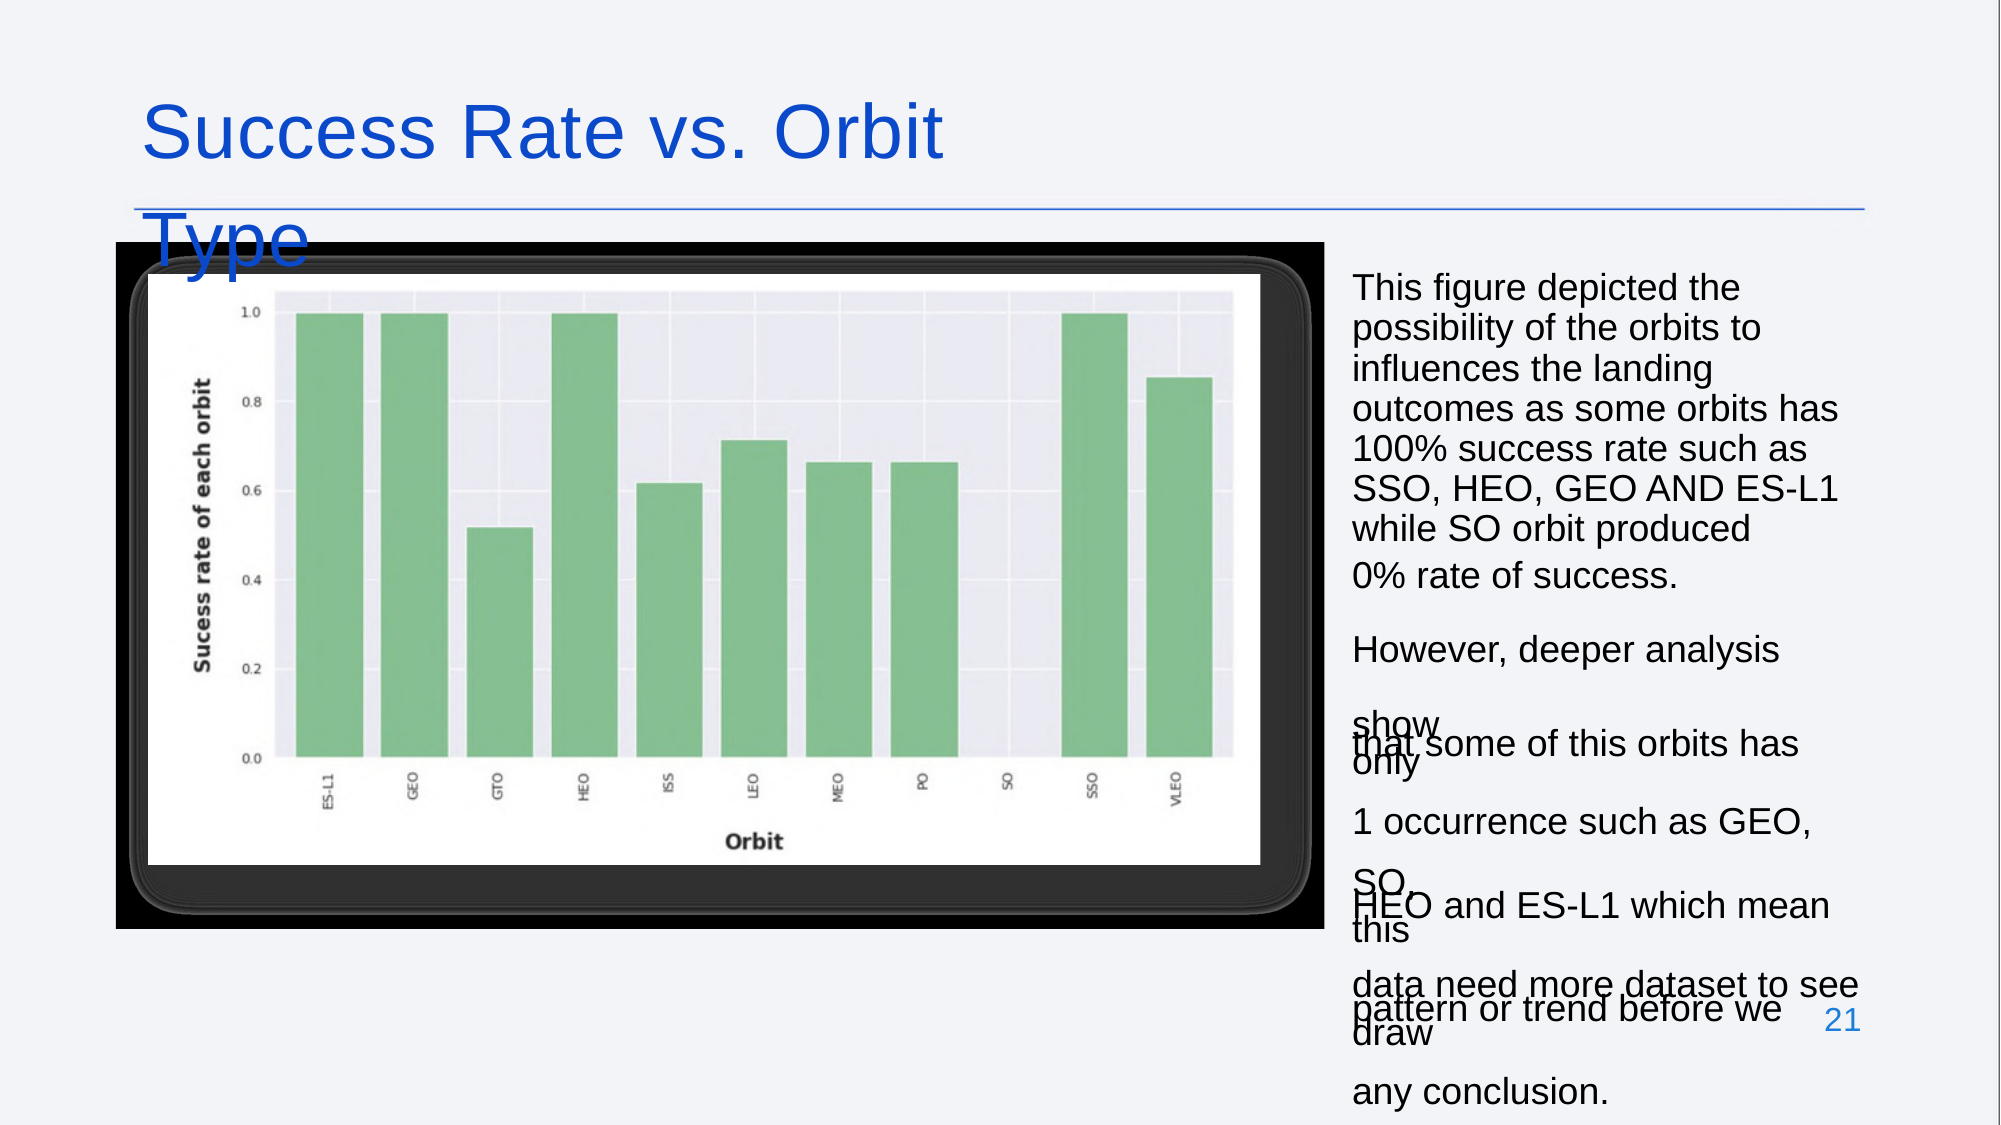

Success Rate vs. Orbit Type

This figure depicted the possibility of the orbits to influences the landing outcomes as some orbits has 100% success rate such as SSO, HEO, GEO AND ES-L1 while SO orbit produced
0% rate of success.
However, deeper analysis show
that some of this orbits has only
1 occurrence such as GEO, SO,
HEO and ES-L1 which mean this
data need more dataset to see
pattern or trend before we draw
any conclusion.

21